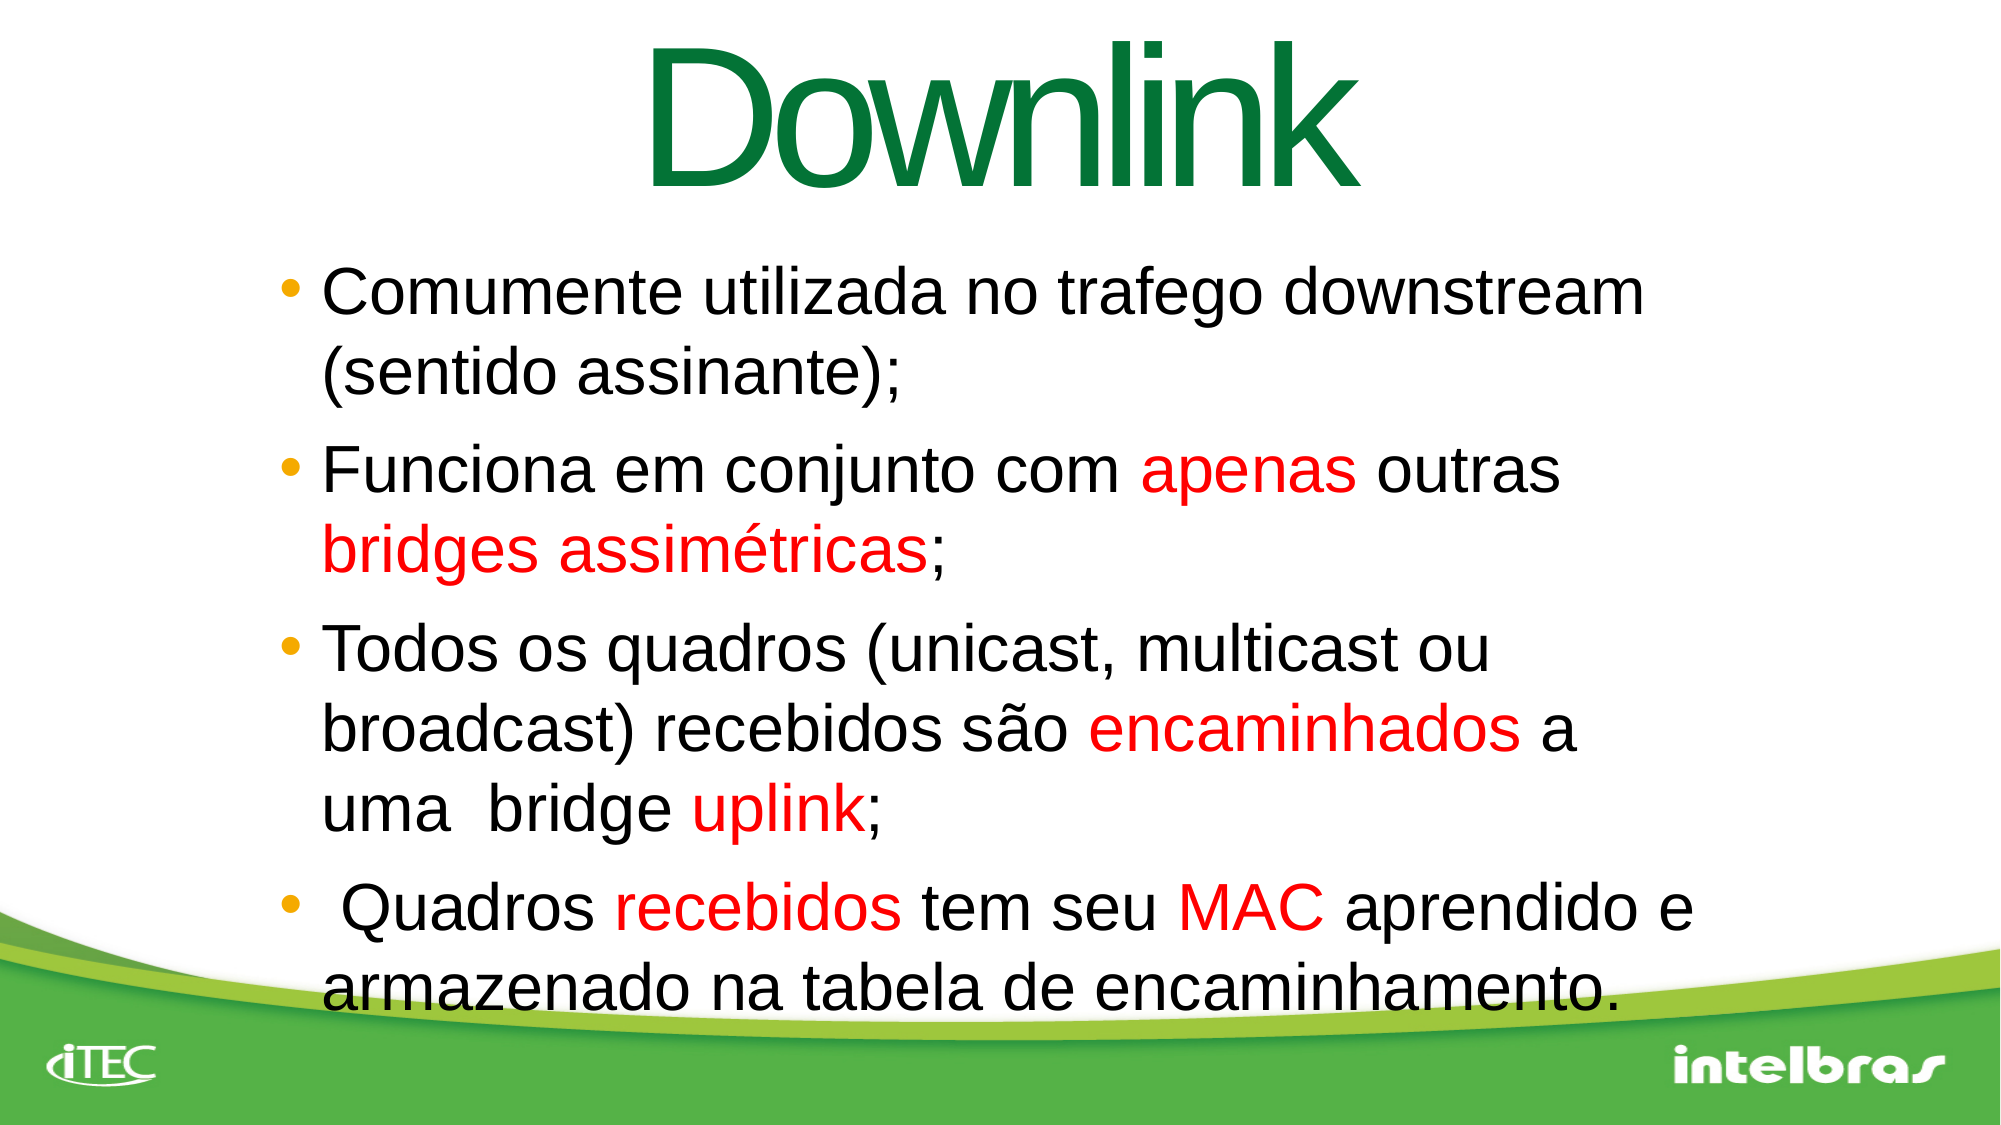

Downlink

Comumente utilizada no trafego downstream (sentido assinante);
Funciona em conjunto com apenas outras bridges assimétricas;
Todos os quadros (unicast, multicast ou broadcast) recebidos são encaminhados a uma  bridge uplink;
 Quadros recebidos tem seu MAC aprendido e armazenado na tabela de encaminhamento.